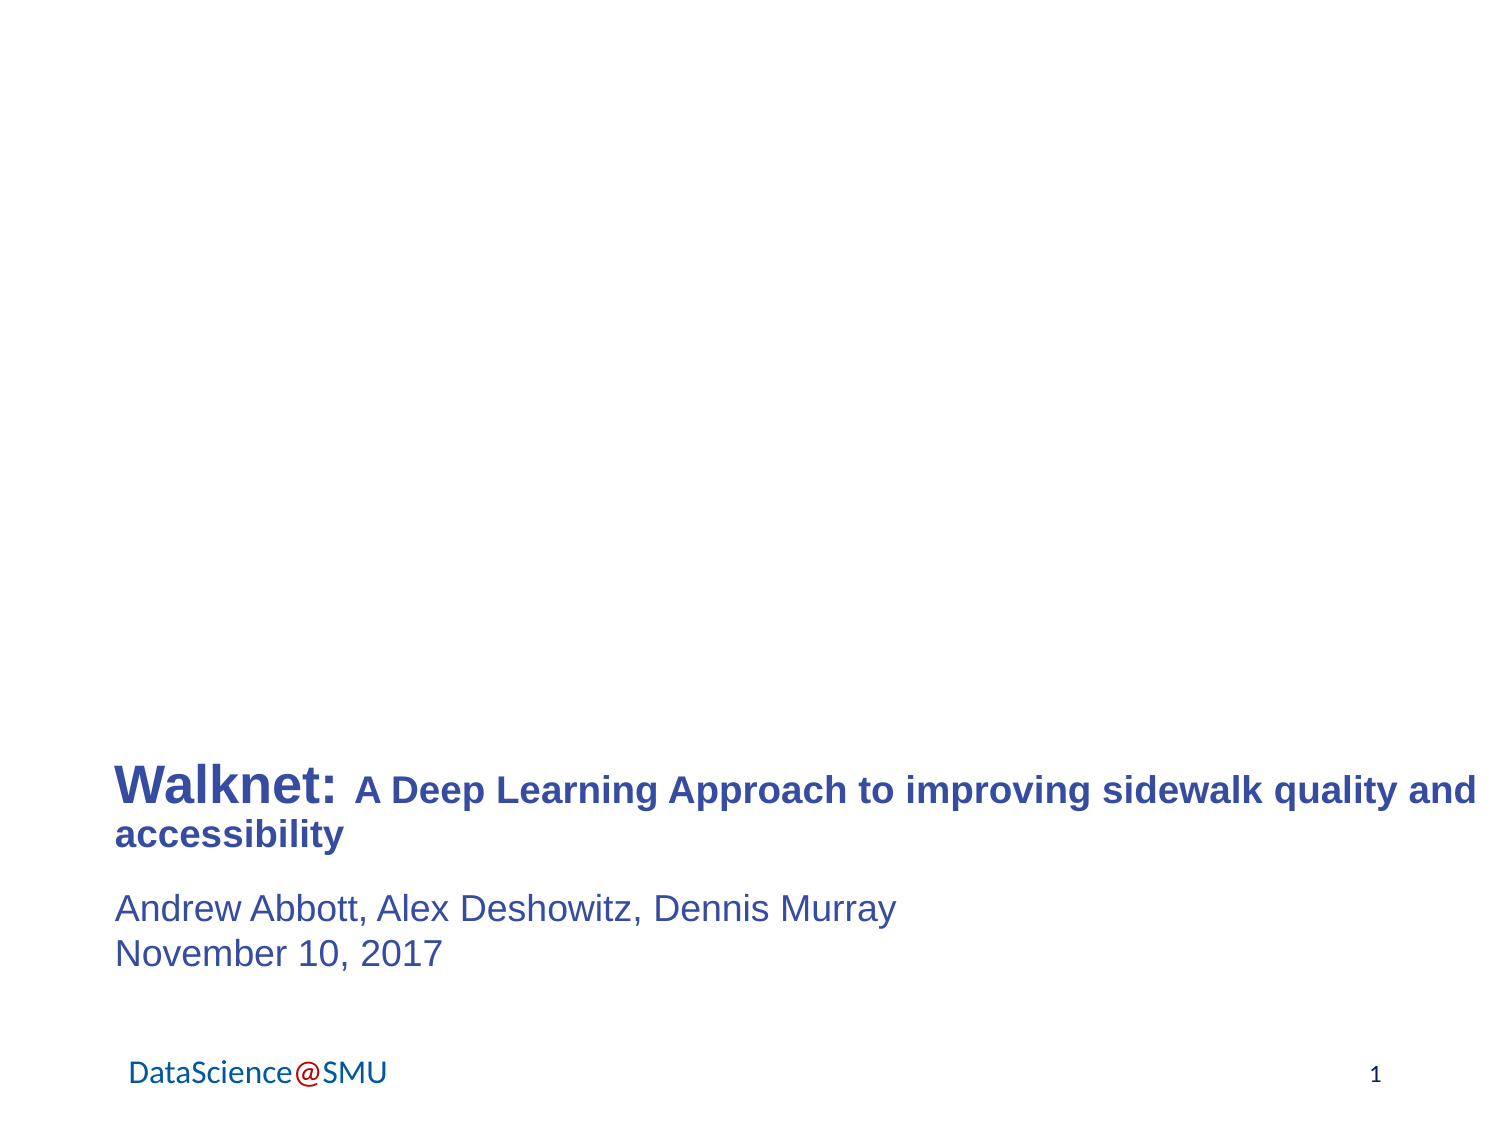

# Walknet: A Deep Learning Approach to improving sidewalk quality and accessibility
Andrew Abbott, Alex Deshowitz, Dennis Murray
November 10, 2017
1